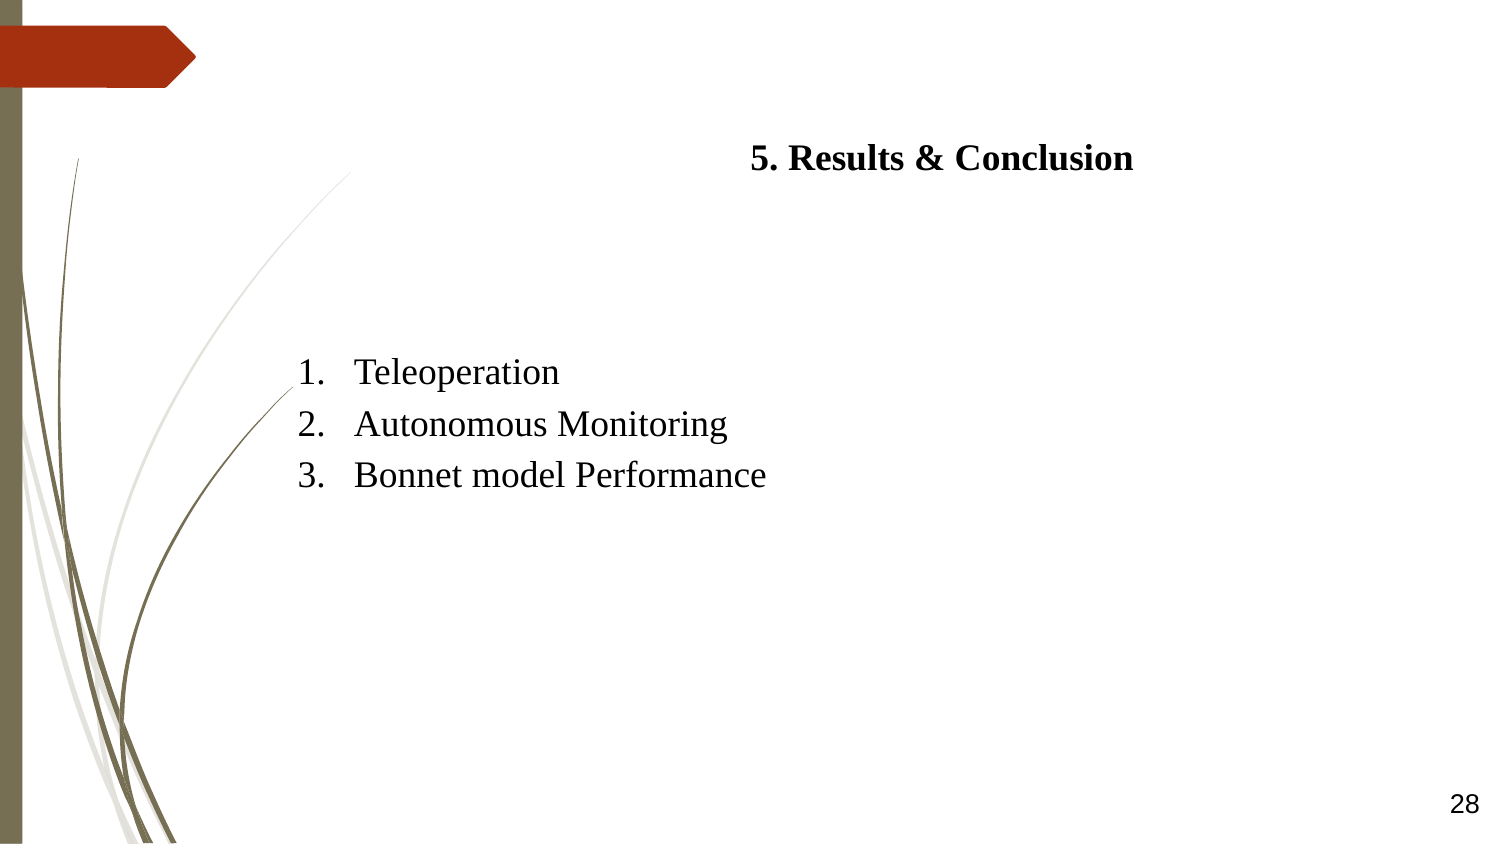

# 5. Results & Conclusion
Teleoperation
Autonomous Monitoring
Bonnet model Performance

28